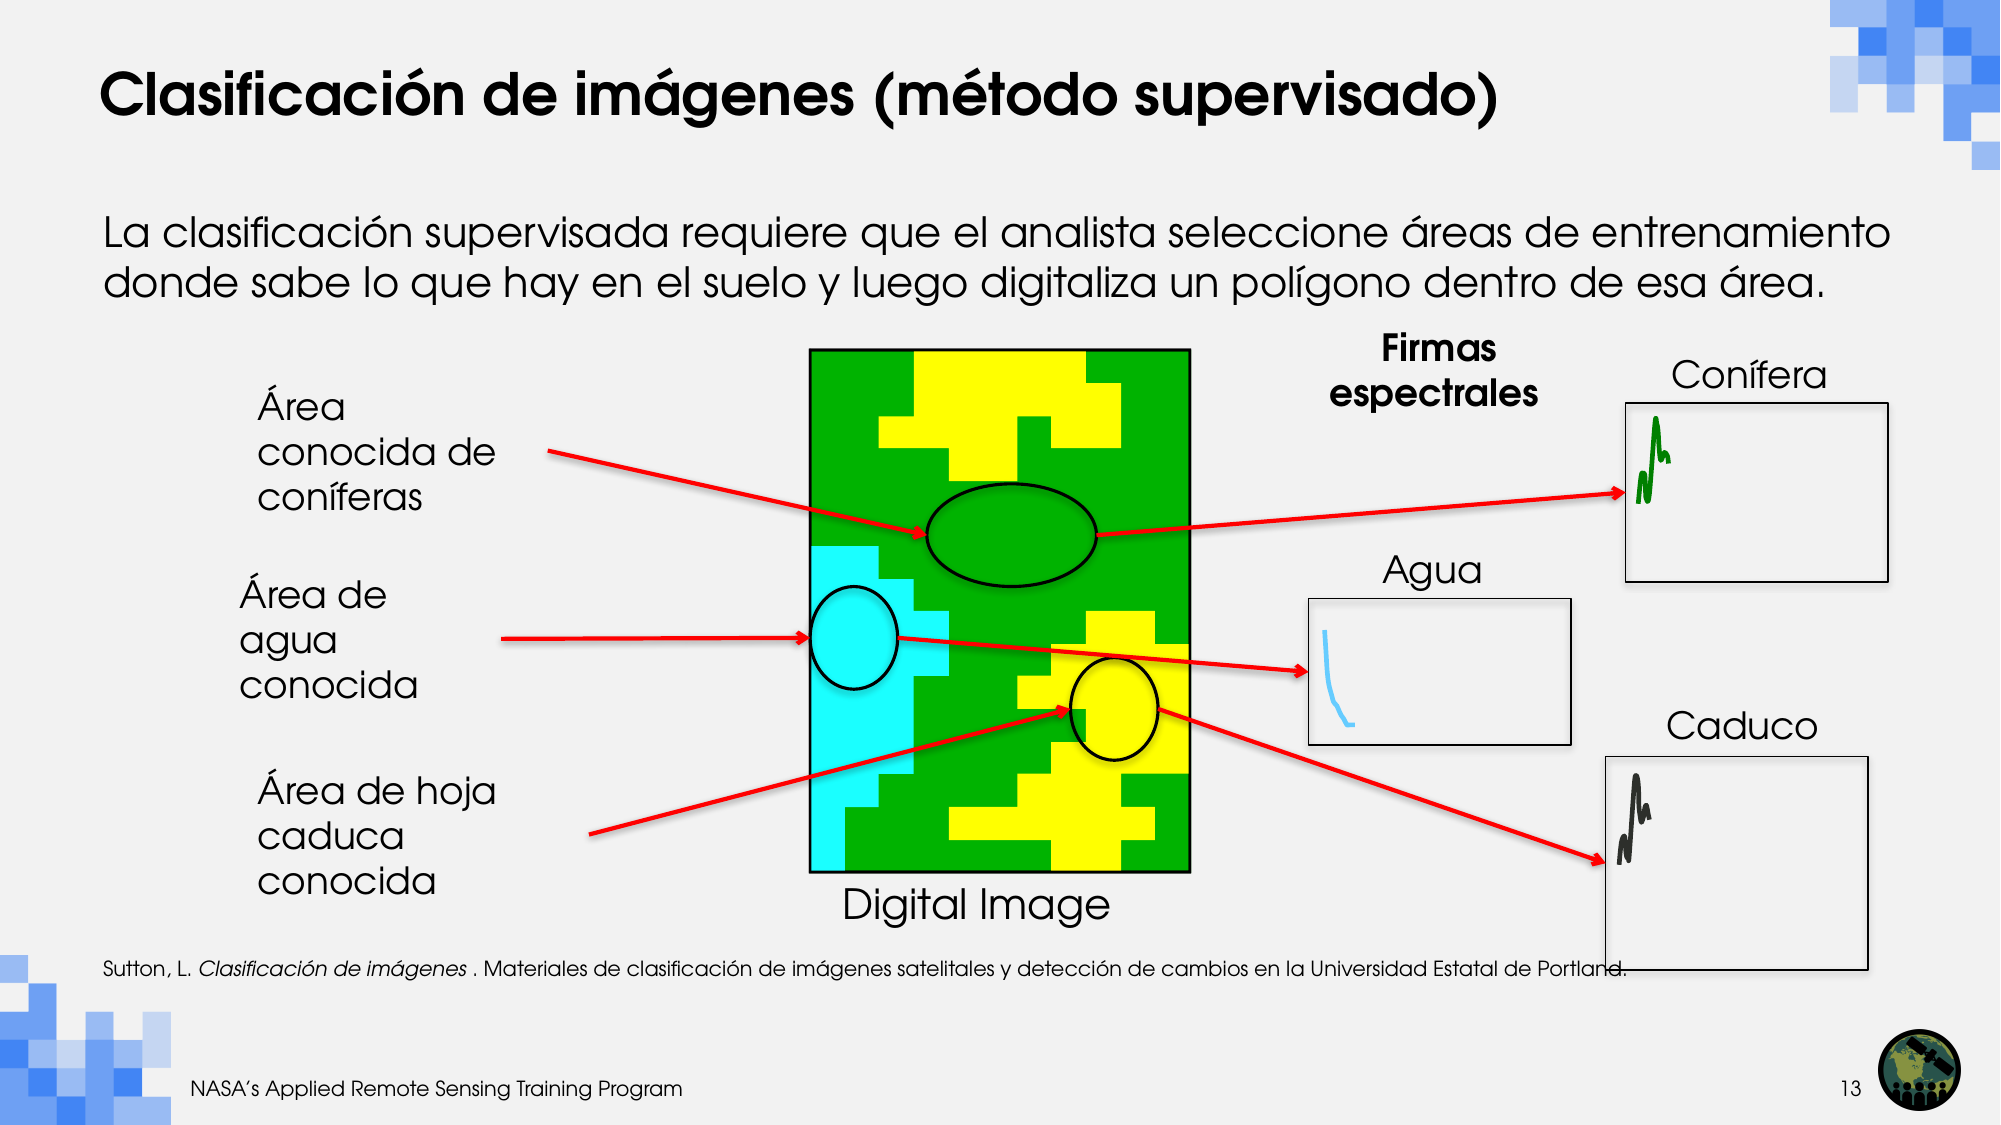

# Clasificación de imágenes (método supervisado)
La clasificación supervisada requiere que el analista seleccione áreas de entrenamiento donde sabe lo que hay en el suelo y luego digitaliza un polígono dentro de esa área.
Firmas espectrales
Conífera

Digital Image
Área conocida de coníferas
Agua

Área de agua conocida
Caduco

Área de hoja caduca conocida
Sutton, L. Clasificación de imágenes . Materiales de clasificación de imágenes satelitales y detección de cambios en la Universidad Estatal de Portland.